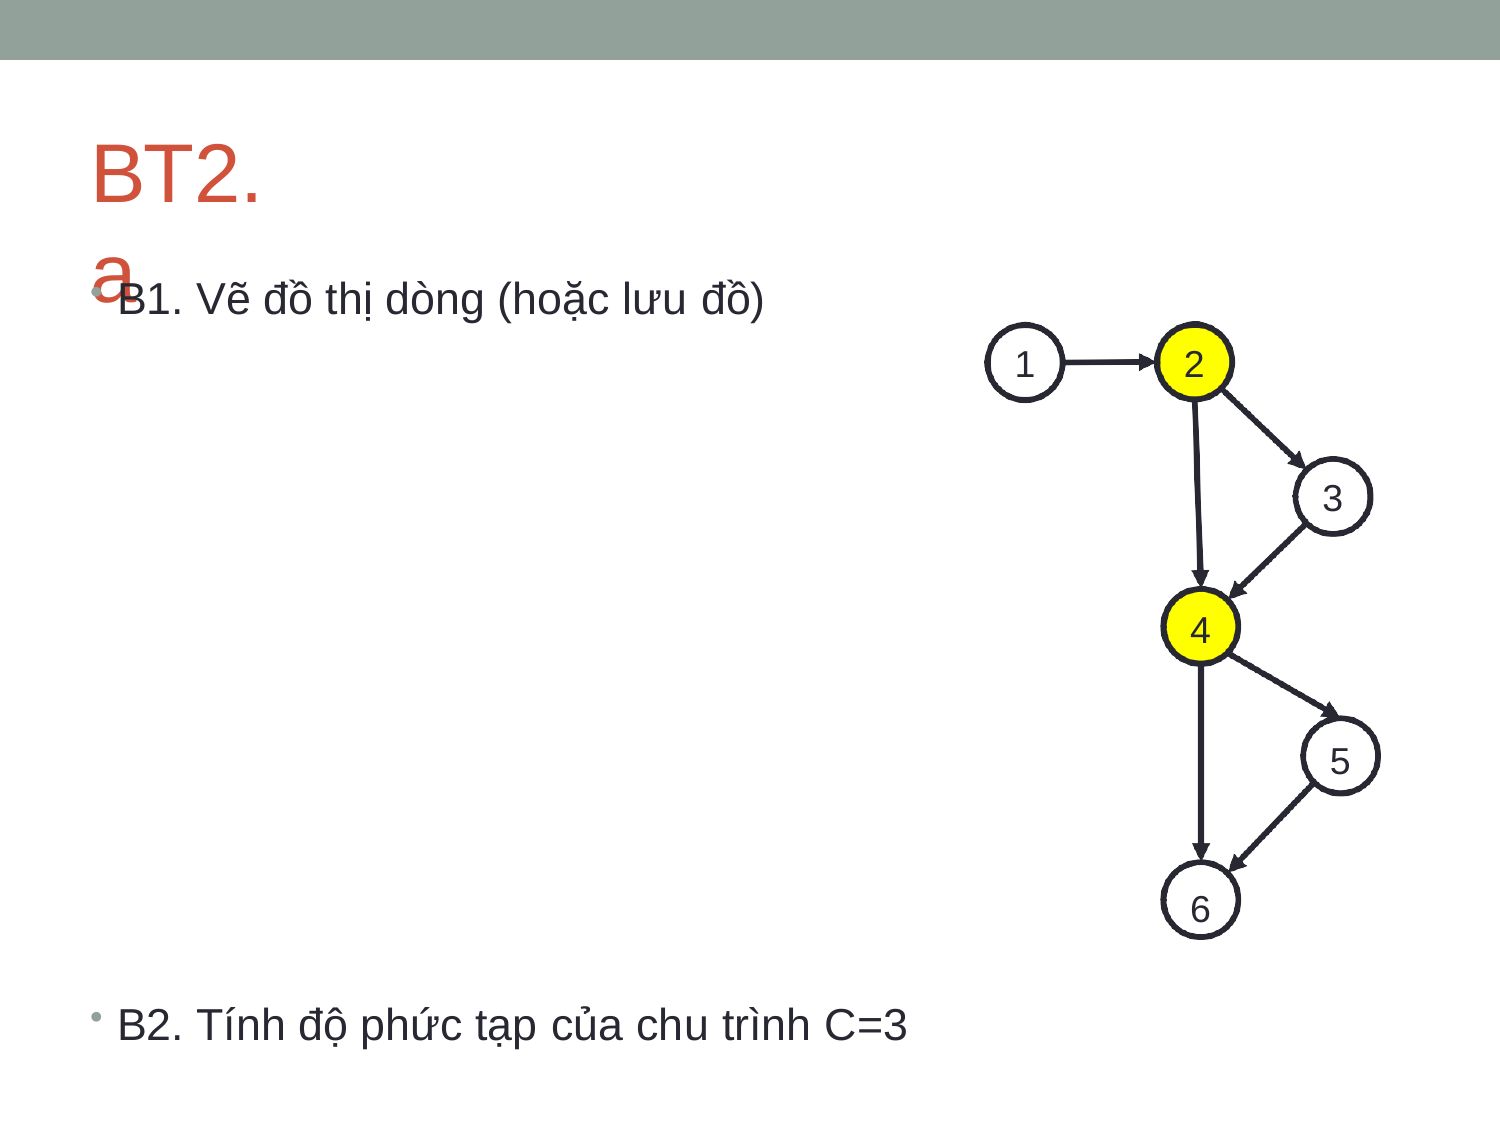

# BT2.a
B1. Vẽ đồ thị dòng (hoặc lưu đồ)

2
1
3

4

5

6
B2. Tính độ phức tạp của chu trình C=3